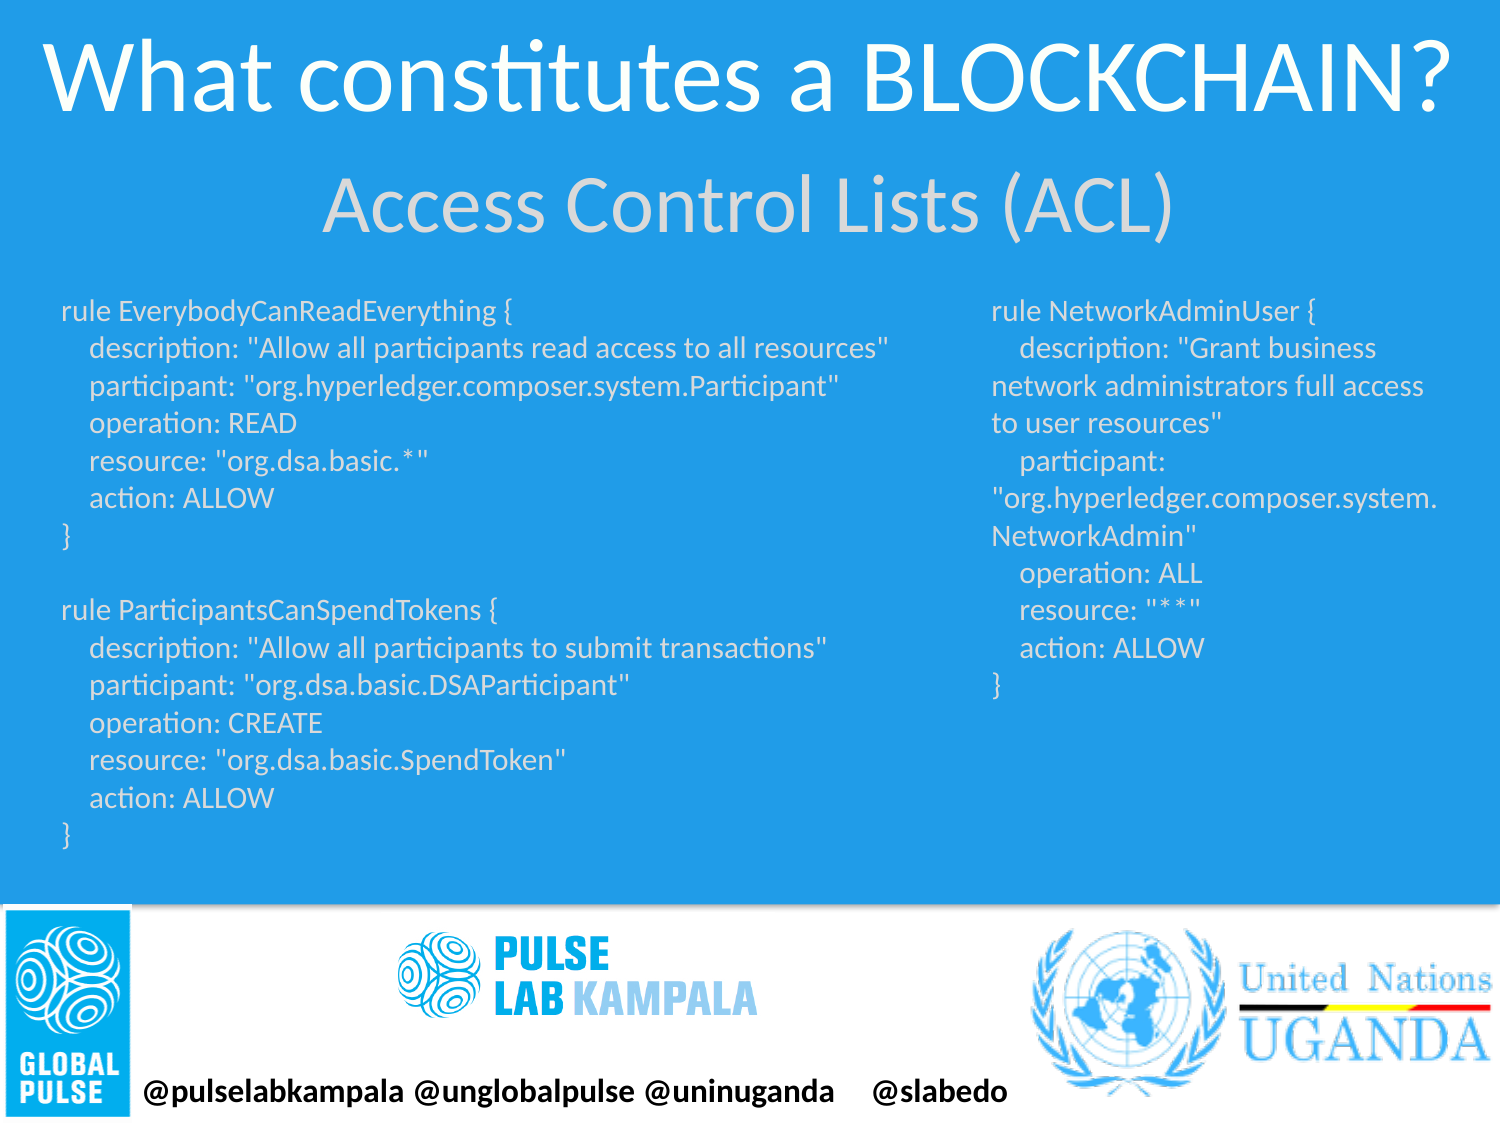

What constitutes a BLOCKCHAIN?
Access Control Lists (ACL)
rule EverybodyCanReadEverything {
    description: "Allow all participants read access to all resources"
    participant: "org.hyperledger.composer.system.Participant"
    operation: READ
    resource: "org.dsa.basic.*"
    action: ALLOW
}

rule ParticipantsCanSpendTokens {
    description: "Allow all participants to submit transactions"
    participant: "org.dsa.basic.DSAParticipant"
    operation: CREATE
    resource: "org.dsa.basic.SpendToken"
    action: ALLOW
}
rule NetworkAdminUser {
    description: "Grant business network administrators full access to user resources"
    participant: "org.hyperledger.composer.system.NetworkAdmin"
    operation: ALL
    resource: "**"
    action: ALLOW
}